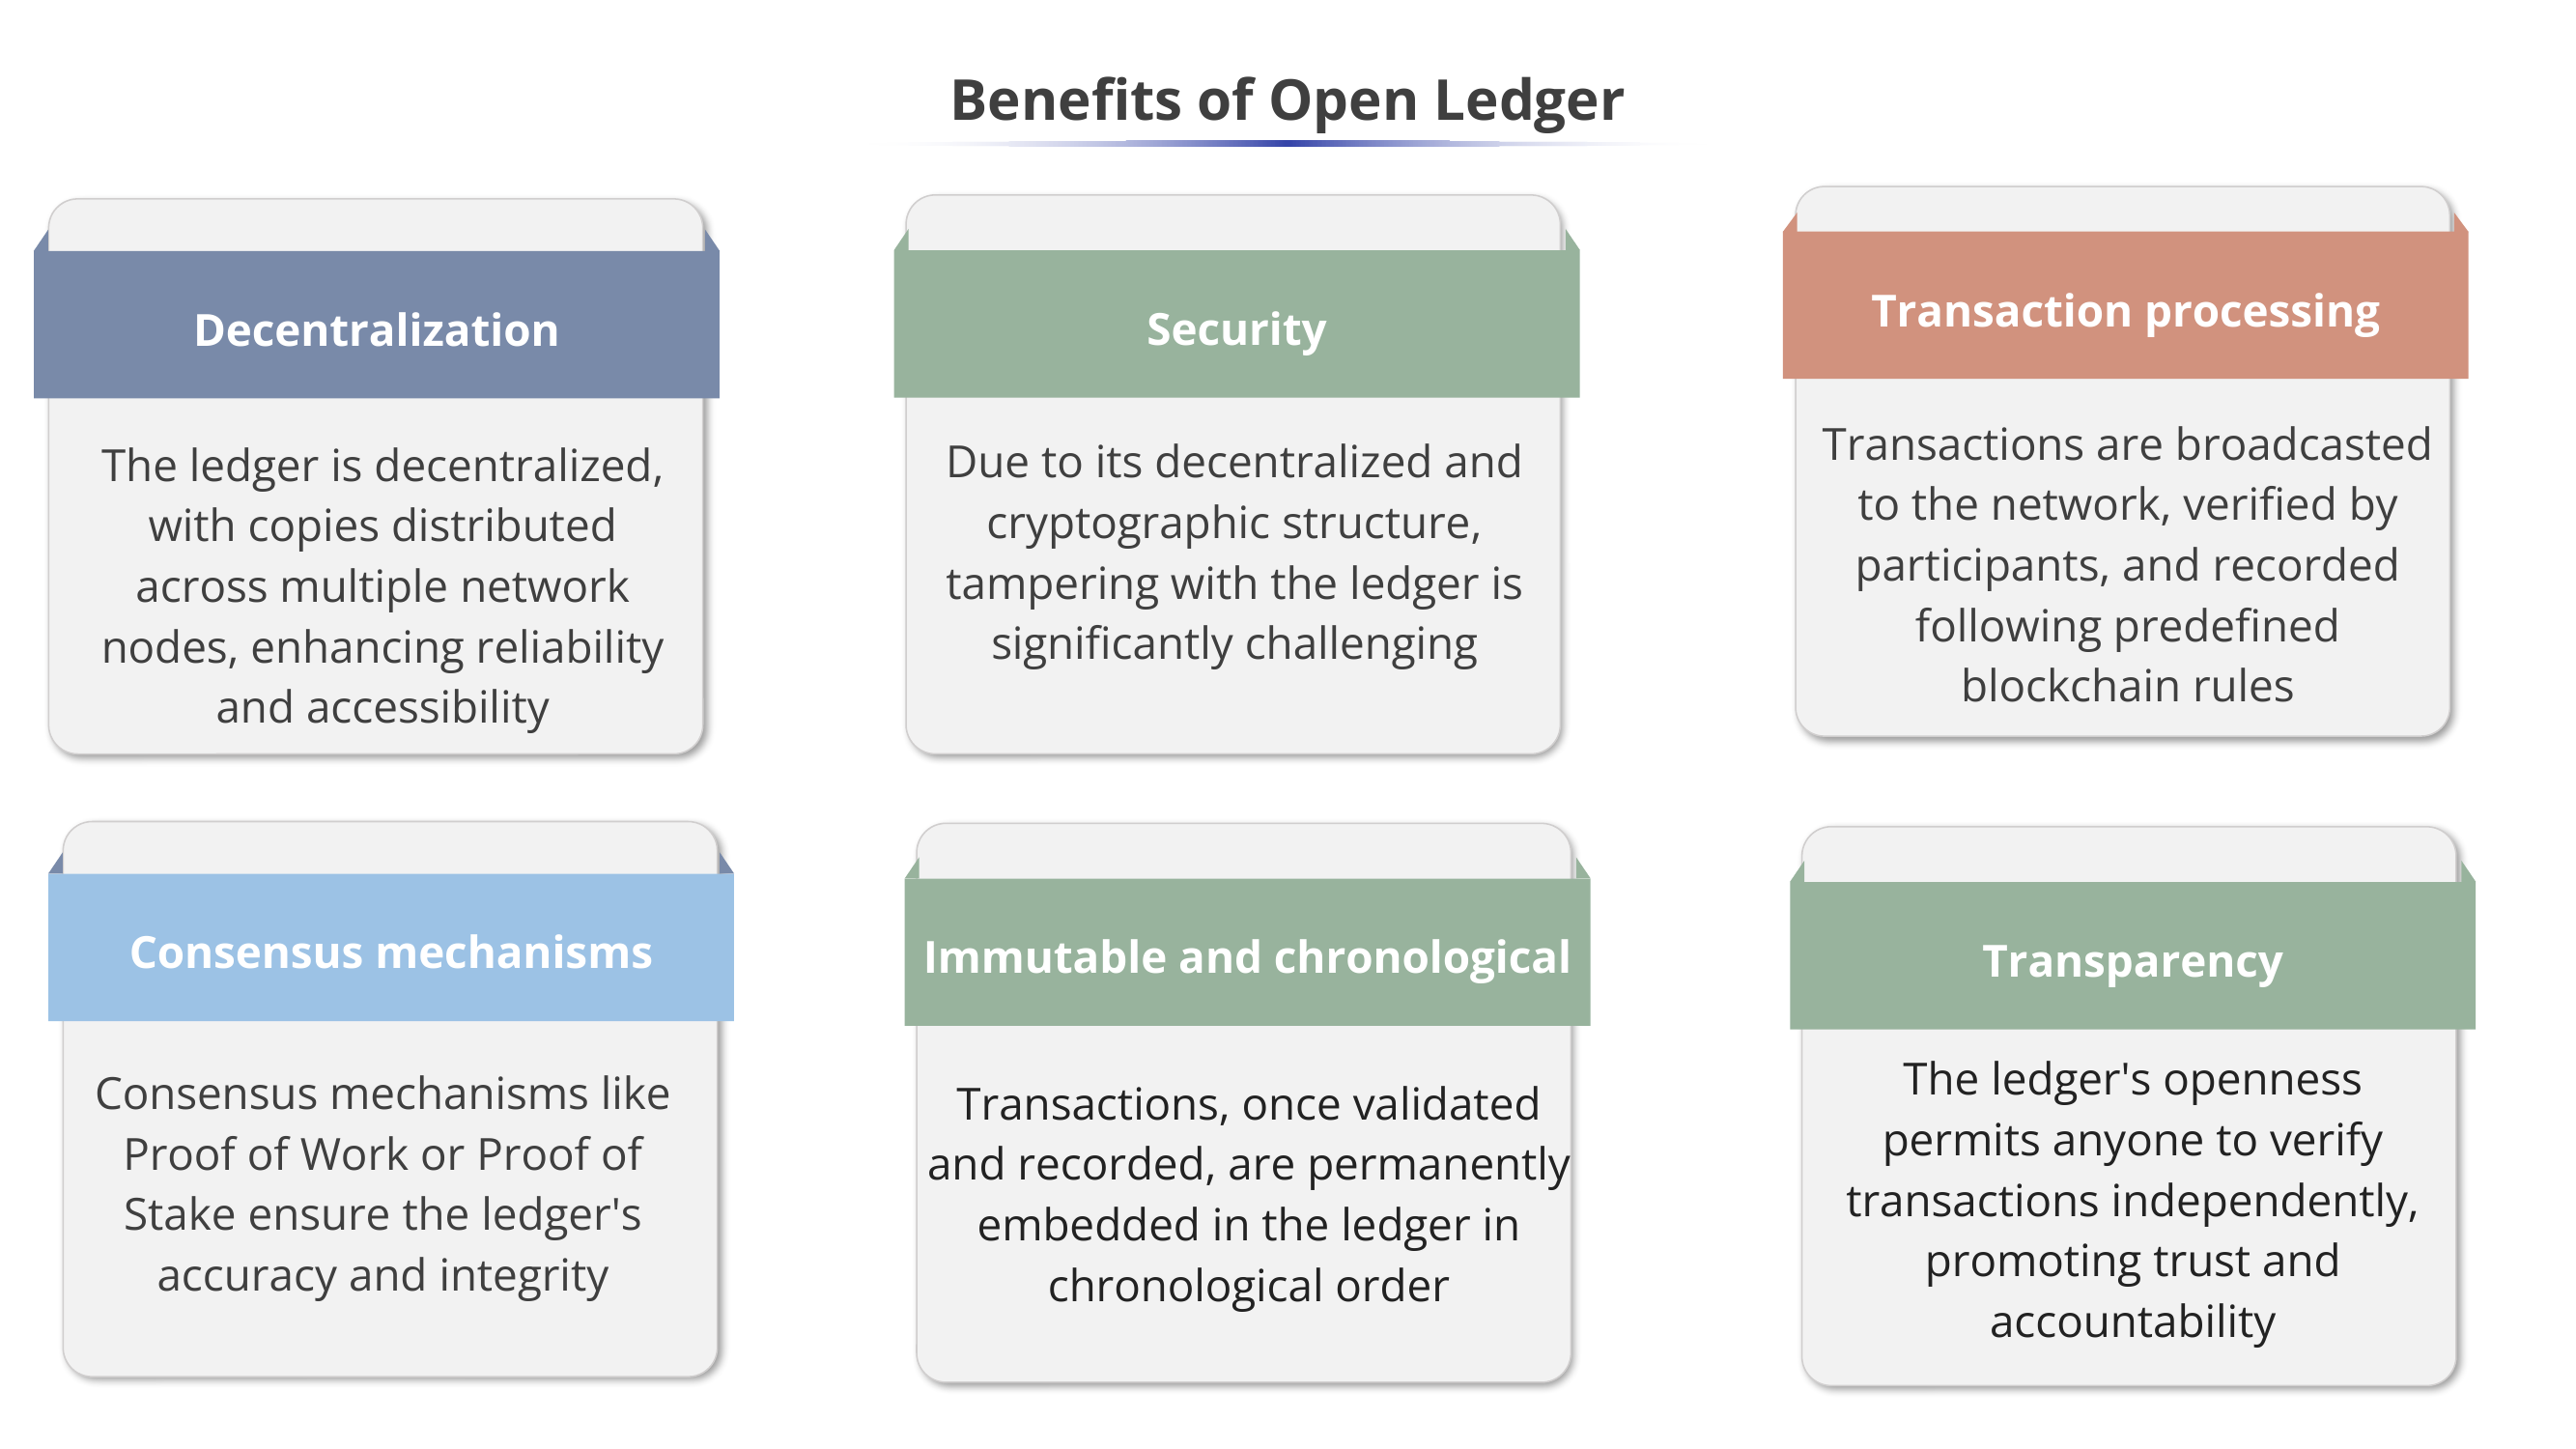

# Benefits of Open Ledger

Transaction processing
Transactions are broadcasted to the network, verified by participants, and recorded following predefined blockchain rules

Security
Due to its decentralized and cryptographic structure, tampering with the ledger is significantly challenging

Decentralization
The ledger is decentralized, with copies distributed across multiple network nodes, enhancing reliability and accessibility

Consensus mechanisms
Consensus mechanisms like Proof of Work or Proof of Stake ensure the ledger's accuracy and integrity

Immutable and chronological
Transactions, once validated and recorded, are permanently embedded in the ledger in chronological order

Transparency
The ledger's openness permits anyone to verify transactions independently, promoting trust and accountability